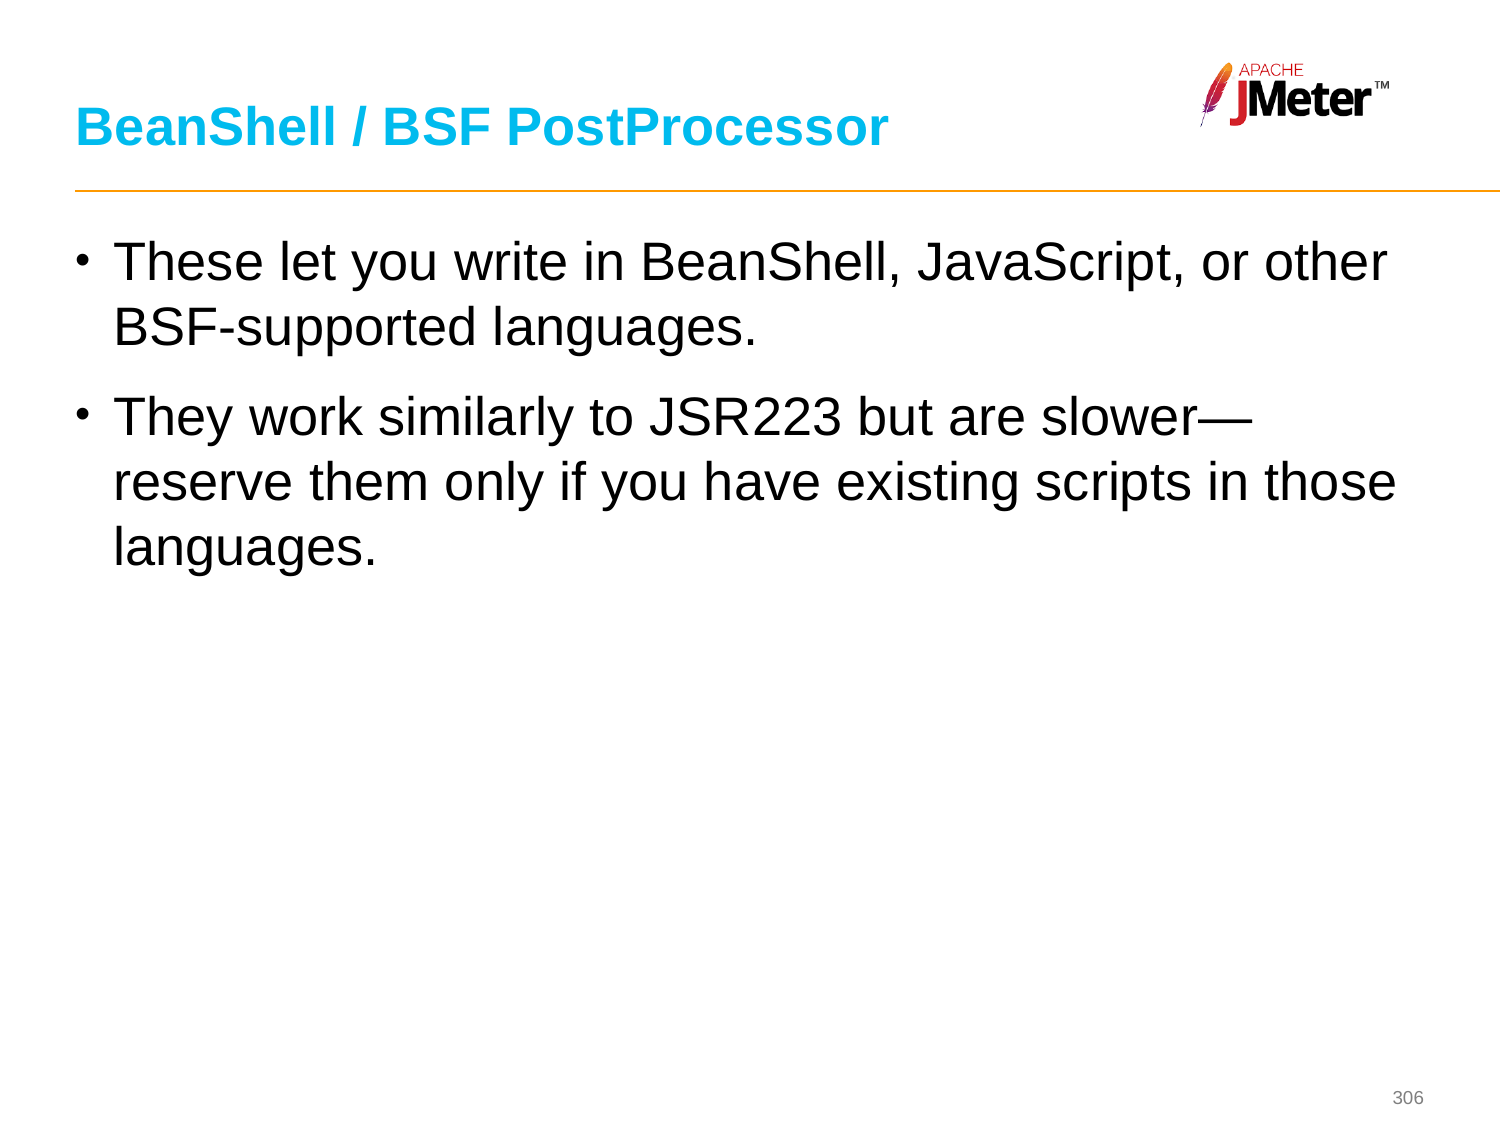

# BeanShell / BSF PostProcessor
These let you write in BeanShell, JavaScript, or other BSF-supported languages.
They work similarly to JSR223 but are slower—reserve them only if you have existing scripts in those languages.